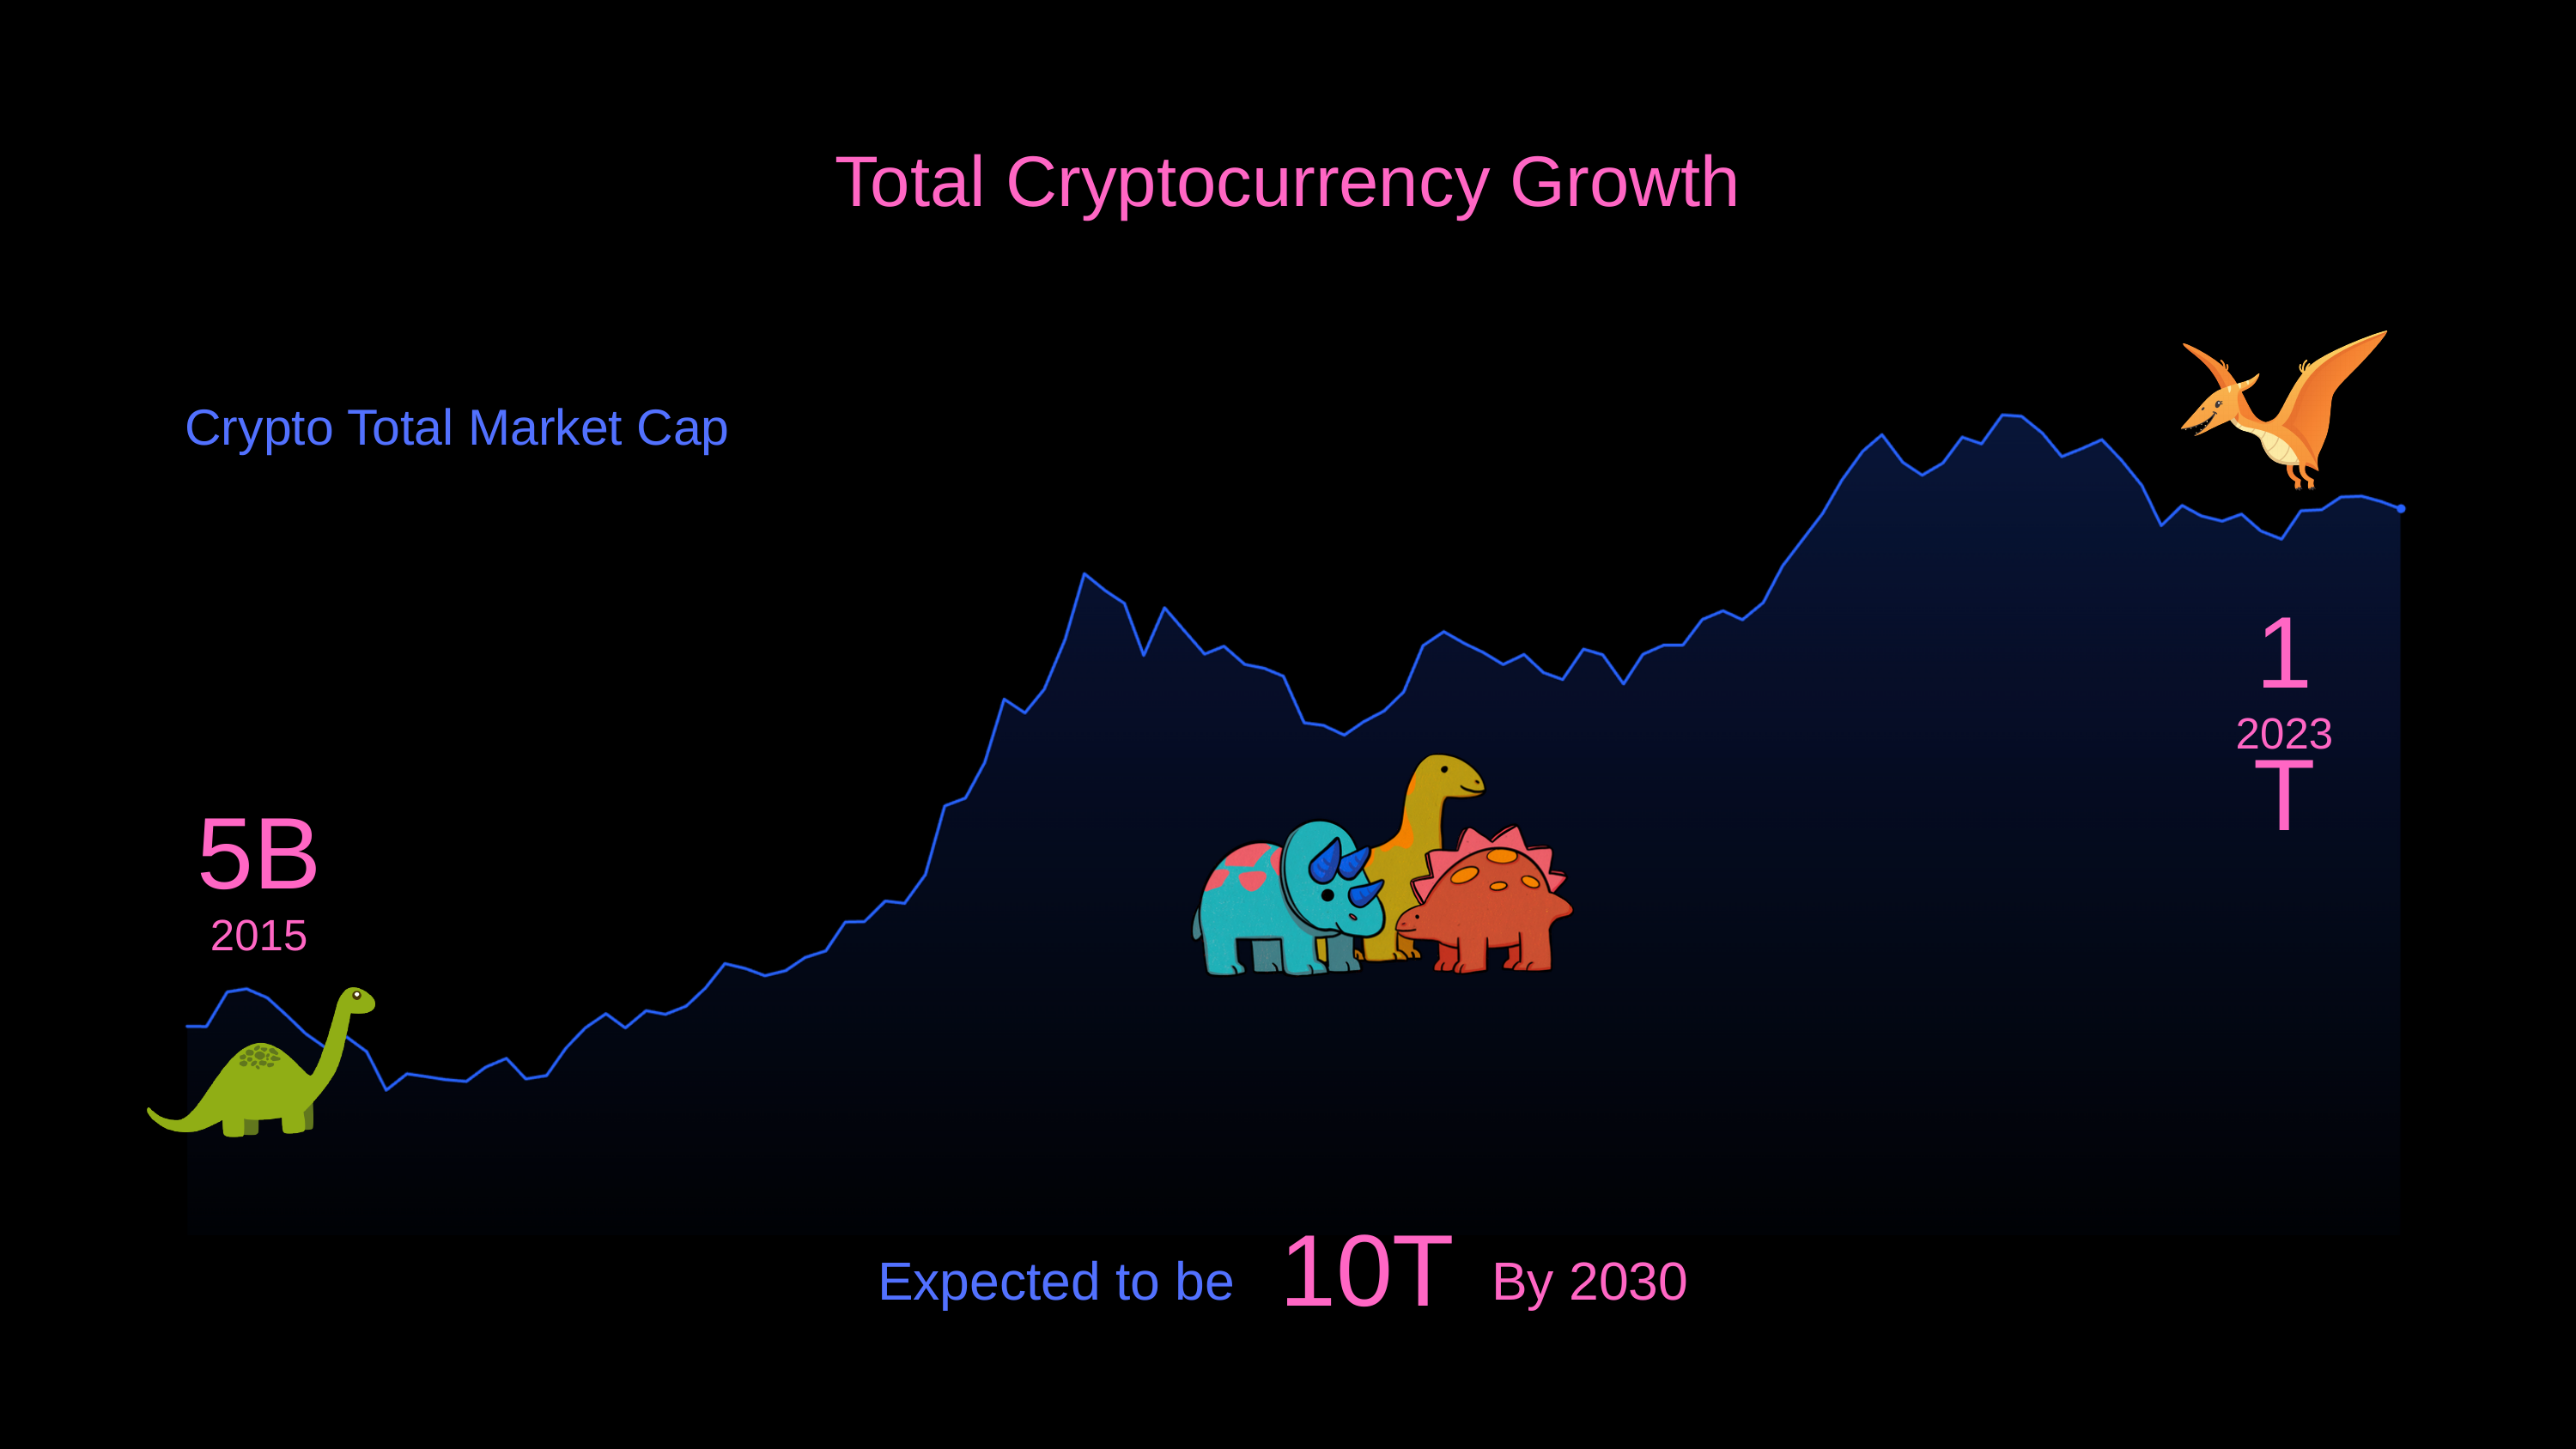

Total Cryptocurrency Growth

Crypto Total Market Cap
1T
2023

5B
2015

10T
Expected to be
By 2030